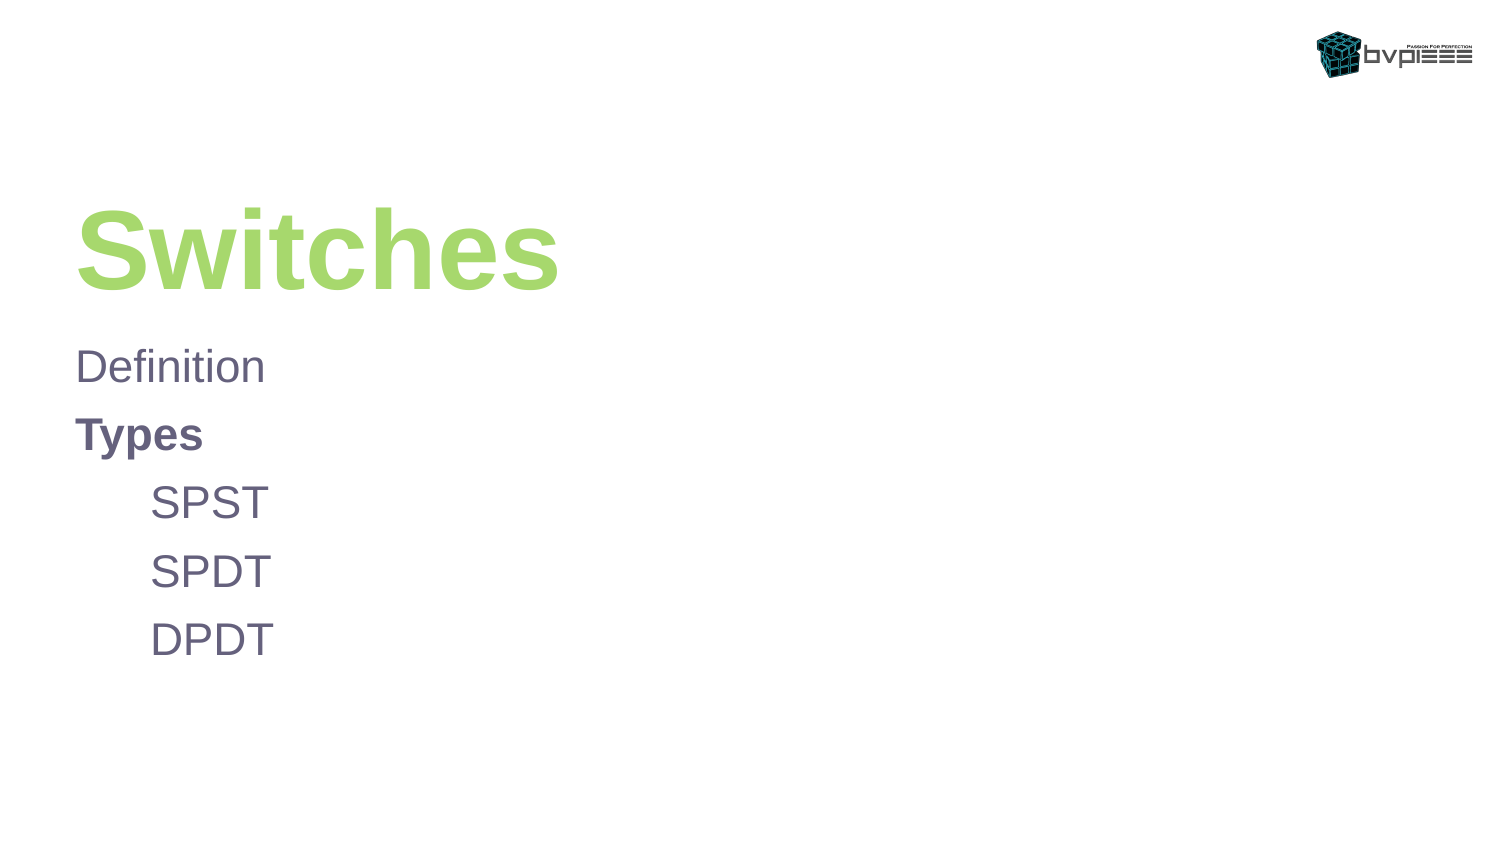

# Switches
Definition
Types
SPST
SPDT
DPDT